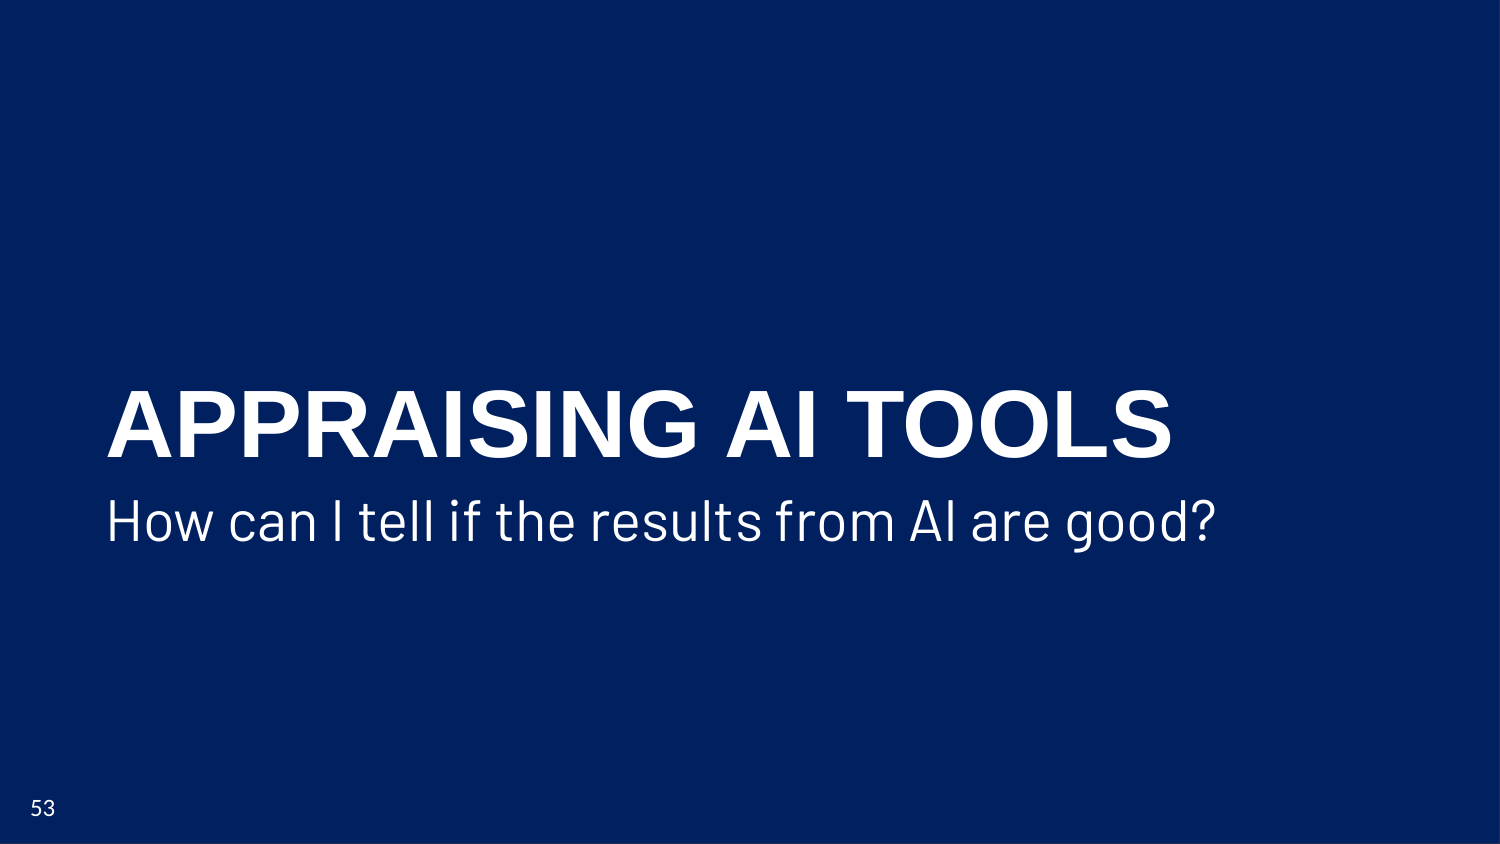

APPRAISING AI TOOLS
How can I tell if the results from AI are good?
53